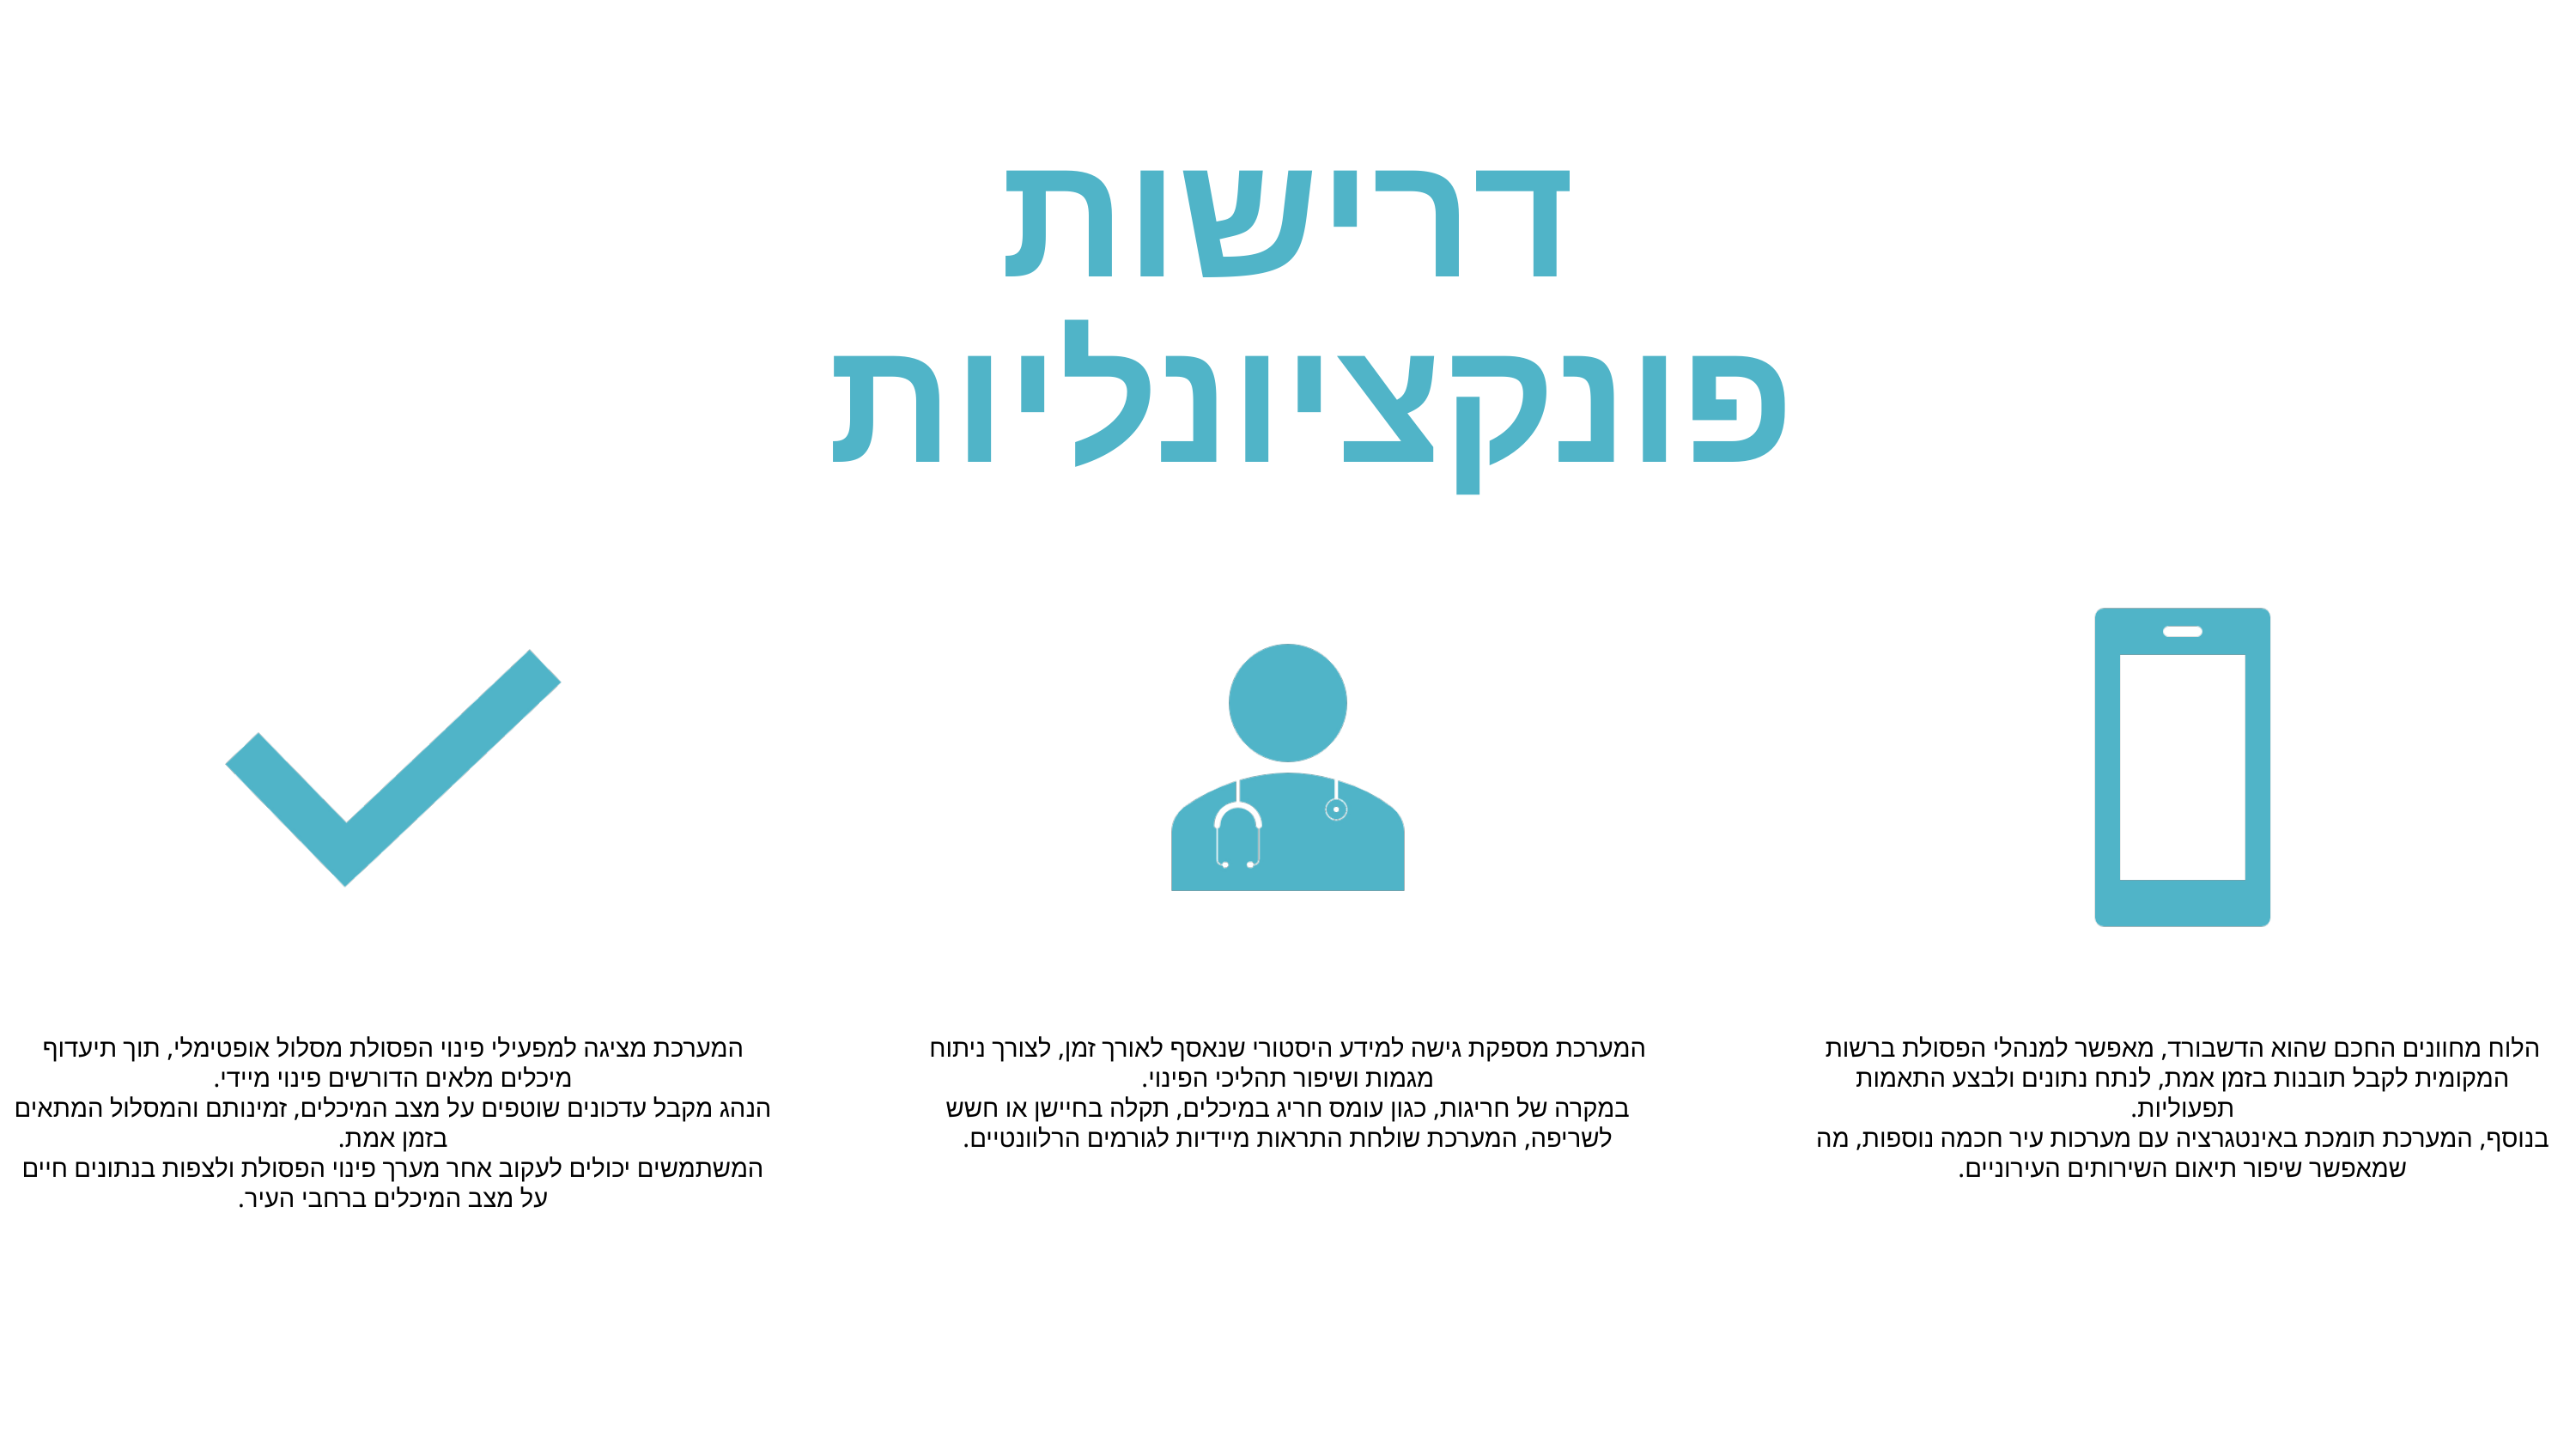

דרישות פונקציונליות
המערכת מציגה למפעילי פינוי הפסולת מסלול אופטימלי, תוך תיעדוף מיכלים מלאים הדורשים פינוי מיידי.
הנהג מקבל עדכונים שוטפים על מצב המיכלים, זמינותם והמסלול המתאים בזמן אמת.
המשתמשים יכולים לעקוב אחר מערך פינוי הפסולת ולצפות בנתונים חיים על מצב המיכלים ברחבי העיר.
המערכת מספקת גישה למידע היסטורי שנאסף לאורך זמן, לצורך ניתוח מגמות ושיפור תהליכי הפינוי.
במקרה של חריגות, כגון עומס חריג במיכלים, תקלה בחיישן או חשש לשריפה, המערכת שולחת התראות מיידיות לגורמים הרלוונטיים.
הלוח מחוונים החכם שהוא הדשבורד, מאפשר למנהלי הפסולת ברשות המקומית לקבל תובנות בזמן אמת, לנתח נתונים ולבצע התאמות תפעוליות.
בנוסף, המערכת תומכת באינטגרציה עם מערכות עיר חכמה נוספות, מה שמאפשר שיפור תיאום השירותים העירוניים.